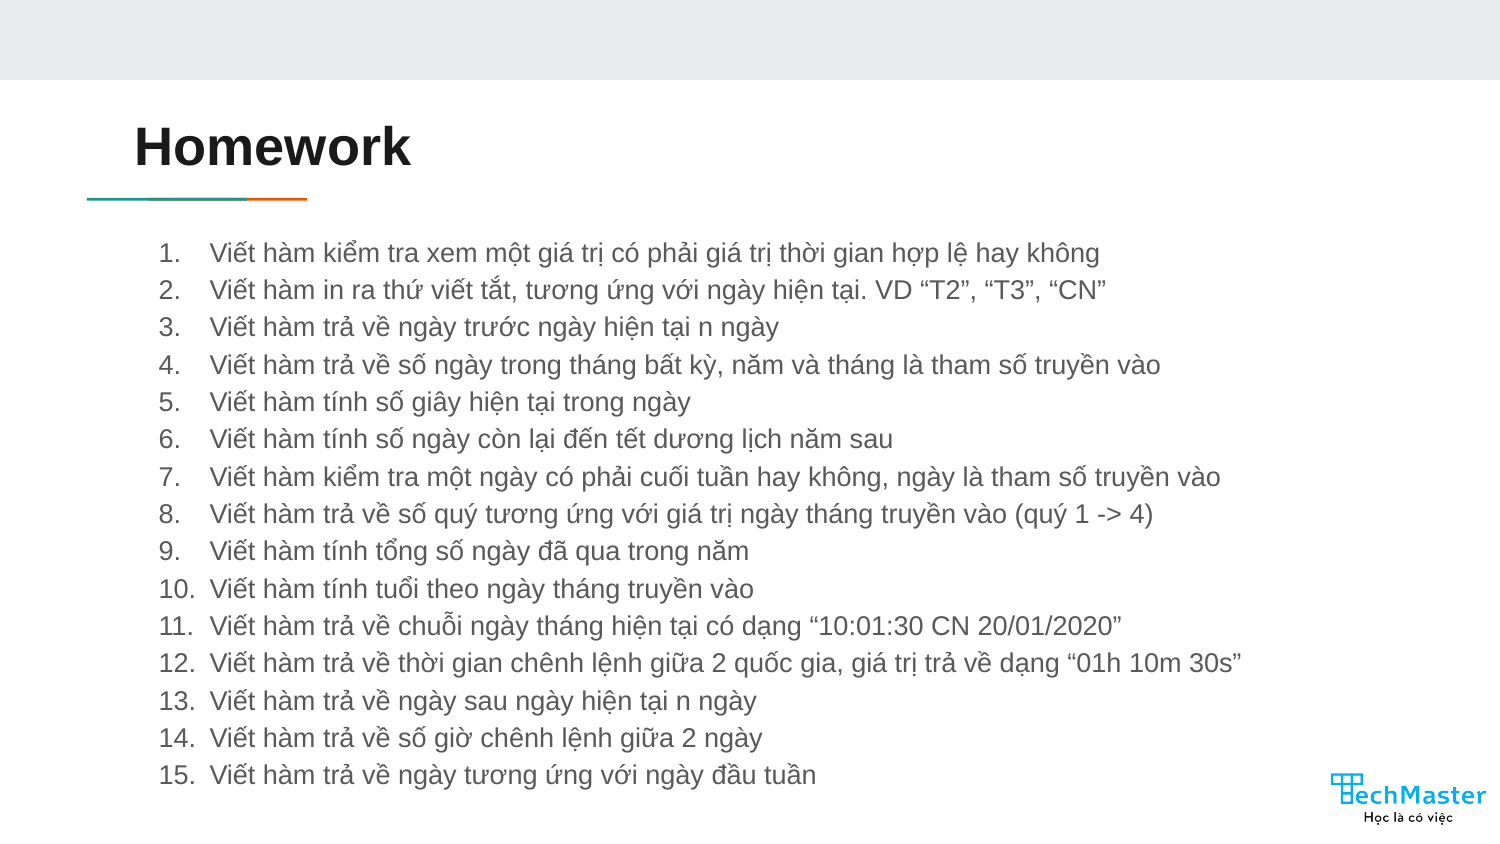

# Homework
Viết hàm kiểm tra xem một giá trị có phải giá trị thời gian hợp lệ hay không
Viết hàm in ra thứ viết tắt, tương ứng với ngày hiện tại. VD “T2”, “T3”, “CN”
Viết hàm trả về ngày trước ngày hiện tại n ngày
Viết hàm trả về số ngày trong tháng bất kỳ, năm và tháng là tham số truyền vào
Viết hàm tính số giây hiện tại trong ngày
Viết hàm tính số ngày còn lại đến tết dương lịch năm sau
Viết hàm kiểm tra một ngày có phải cuối tuần hay không, ngày là tham số truyền vào
Viết hàm trả về số quý tương ứng với giá trị ngày tháng truyền vào (quý 1 -> 4)
Viết hàm tính tổng số ngày đã qua trong năm
Viết hàm tính tuổi theo ngày tháng truyền vào
Viết hàm trả về chuỗi ngày tháng hiện tại có dạng “10:01:30 CN 20/01/2020”
Viết hàm trả về thời gian chênh lệnh giữa 2 quốc gia, giá trị trả về dạng “01h 10m 30s”
Viết hàm trả về ngày sau ngày hiện tại n ngày
Viết hàm trả về số giờ chênh lệnh giữa 2 ngày
Viết hàm trả về ngày tương ứng với ngày đầu tuần